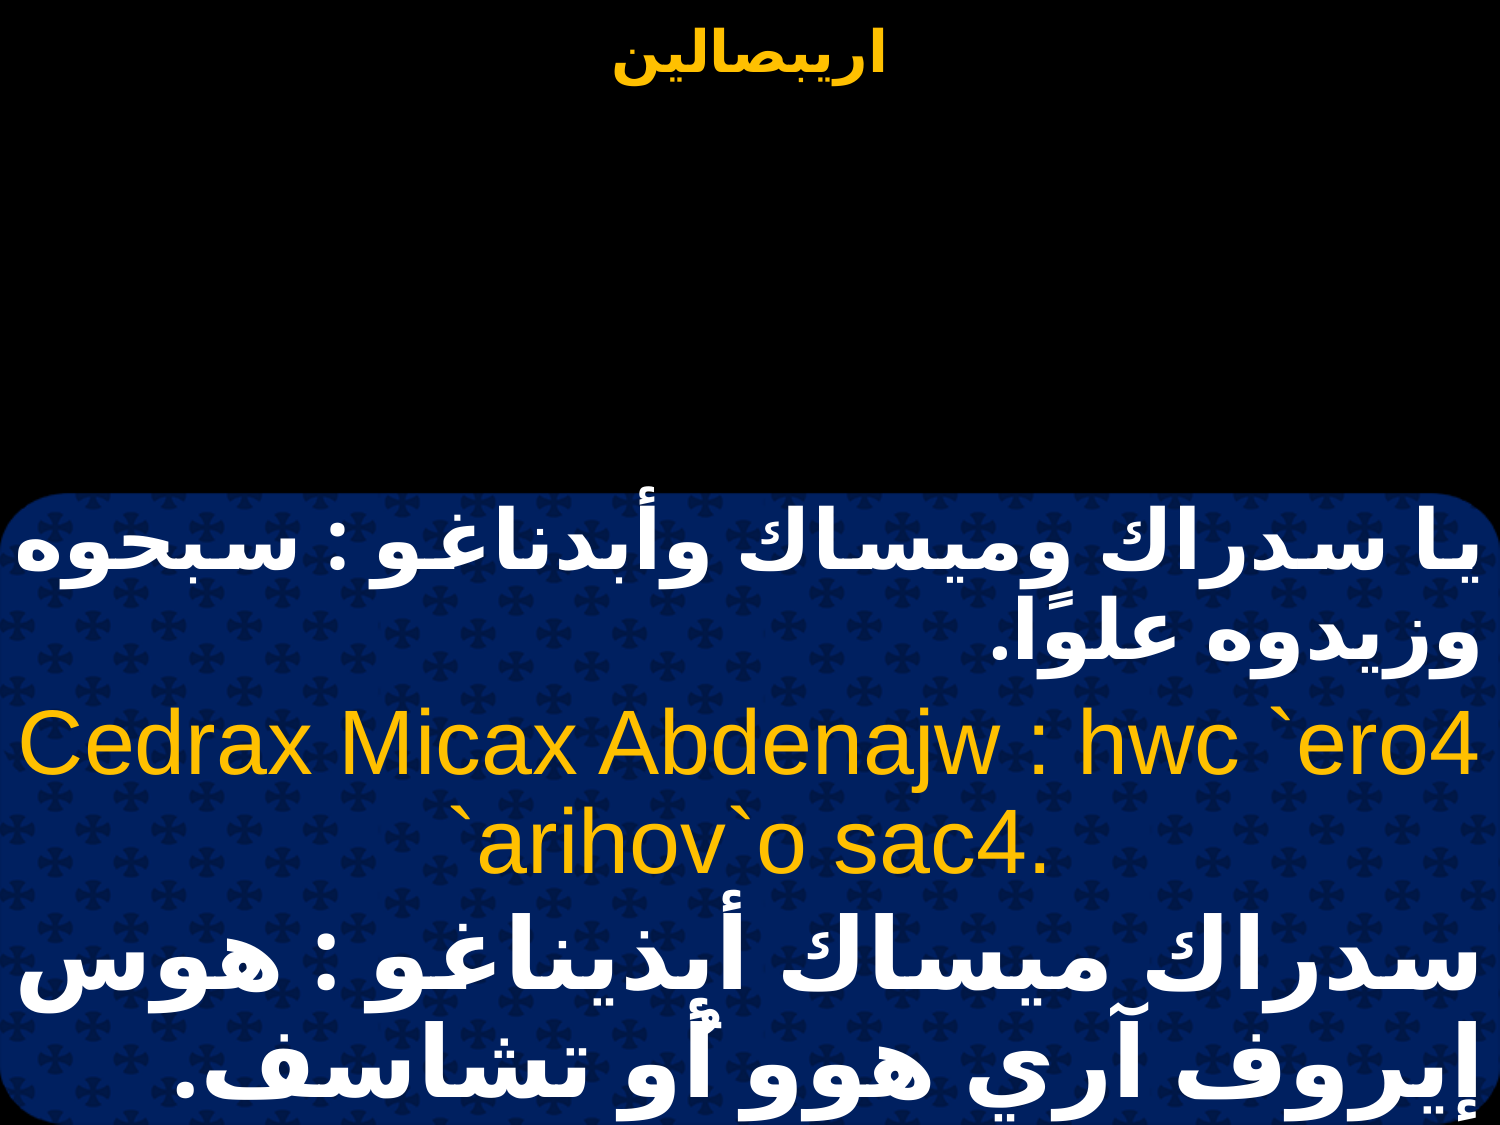

يا سدراك وميساك وأبدناغو : سبحوه وزيدوه علوًا.

Cedrax Micax Abdenajw : hwc `ero4 `arihov`o sac4.

سدراك ميساك أبذيناغو : هوس إيروف آري هوو أُو تشاسف.